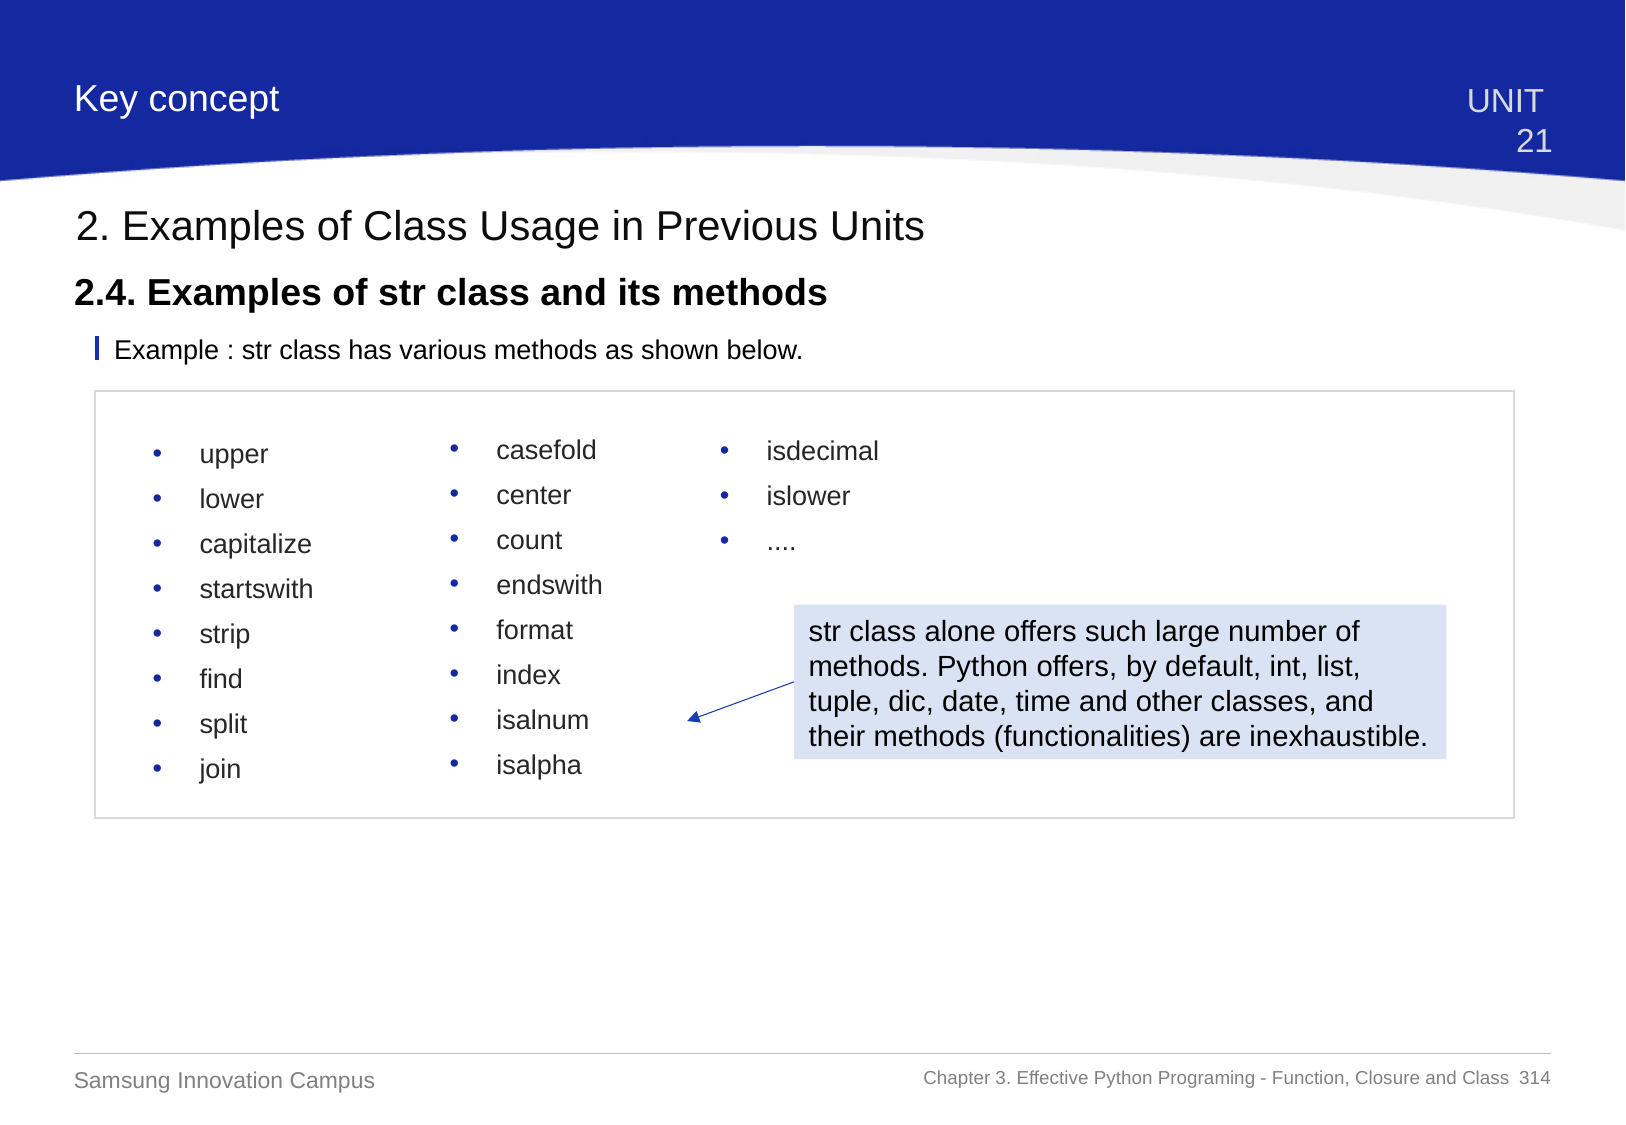

Key concept
UNIT  21
2. Examples of Class Usage in Previous Units
2.4. Examples of str class and its methods
Example : str class has various methods as shown below.

casefold
center
count
endswith
format
index
isalnum
isalpha

isdecimal
islower
....

upper
lower
capitalize
startswith
strip
find
split
join

str class alone offers such large number of methods. Python offers, by default, int, list, tuple, dic, date, time and other classes, and their methods (functionalities) are inexhaustible.